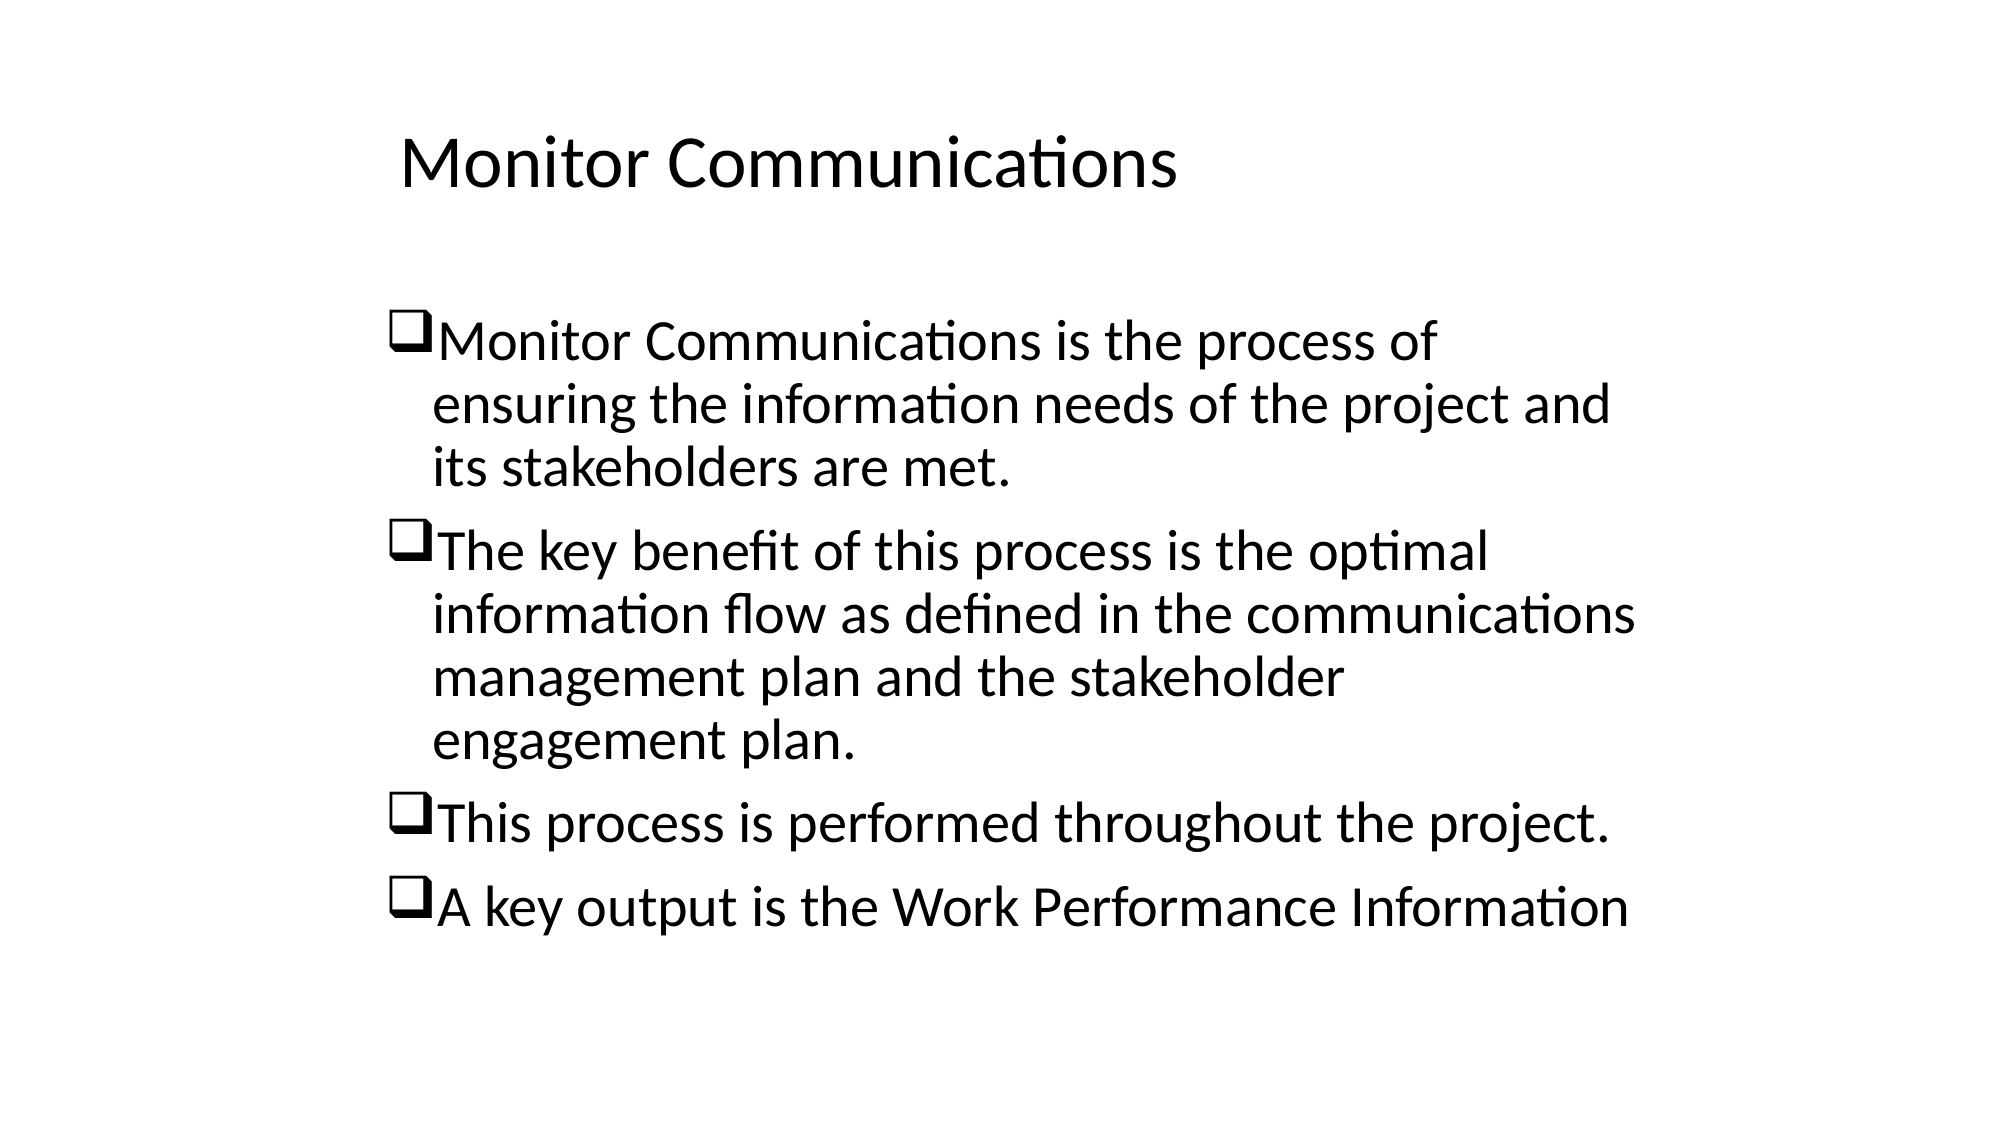

# Monitor Communications
Monitor Communications is the process of ensuring the information needs of the project and its stakeholders are met.
The key benefit of this process is the optimal information flow as defined in the communications management plan and the stakeholder engagement plan.
This process is performed throughout the project.
A key output is the Work Performance Information
The PMI Registered Education Provider logo is a registered mark of the Project Management Institute, Inc.